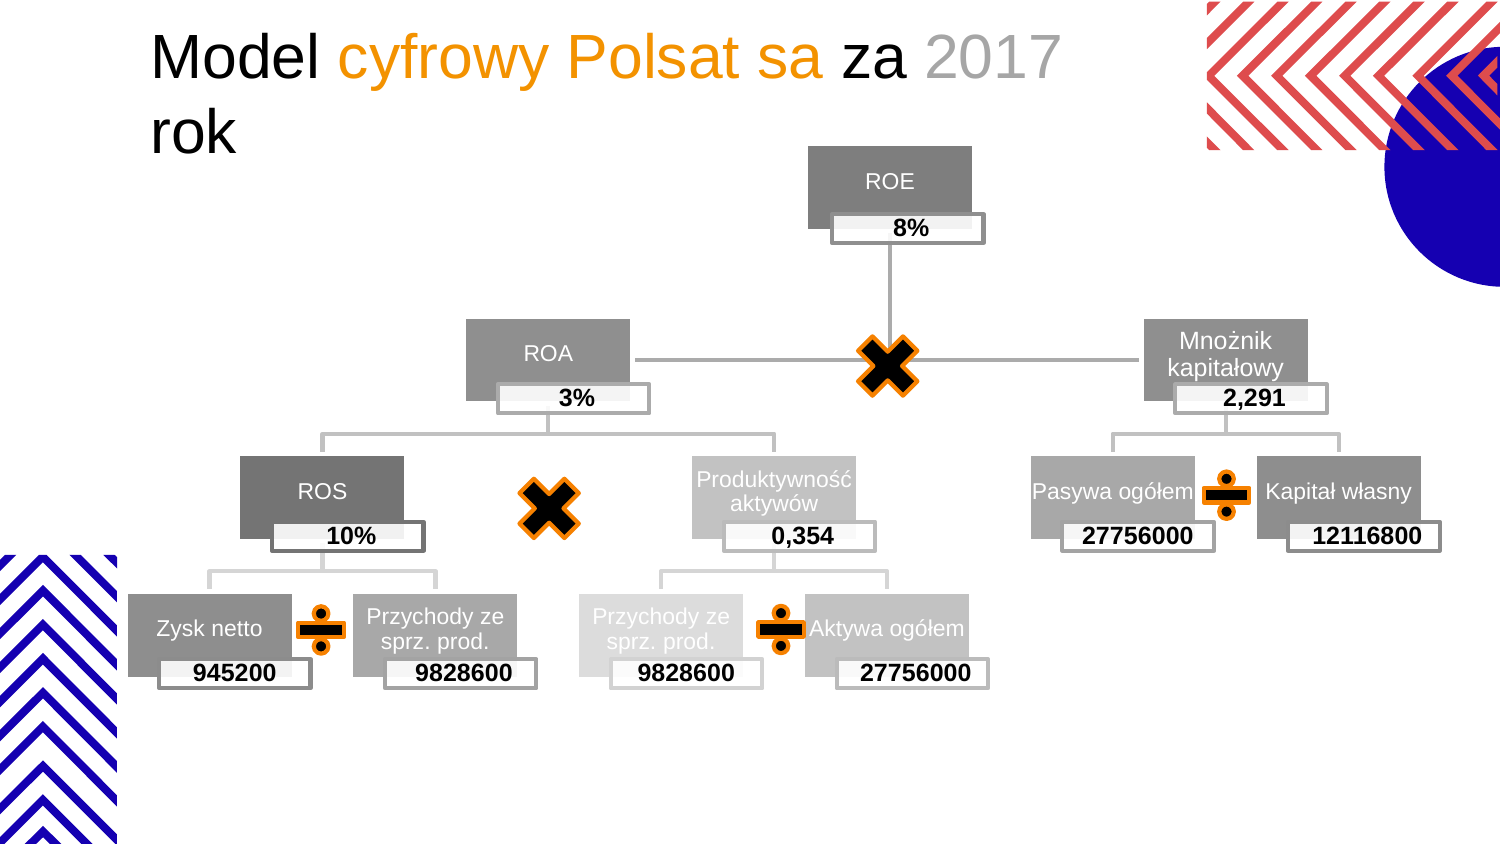

# Model cyfrowy Polsat sa za 2017 rok
ROE
 8%
ROA
 3%
ROS
 10%
Zysk netto
945200
Przychody ze sprz. prod.
 9828600
Produktywność aktywów
 0,354
Przychody ze sprz. prod.
9828600
Aktywa ogółem
 27756000
Mnożnik kapitałowy
 2,291
Pasywa ogółem
27756000
Kapitał własny
 12116800